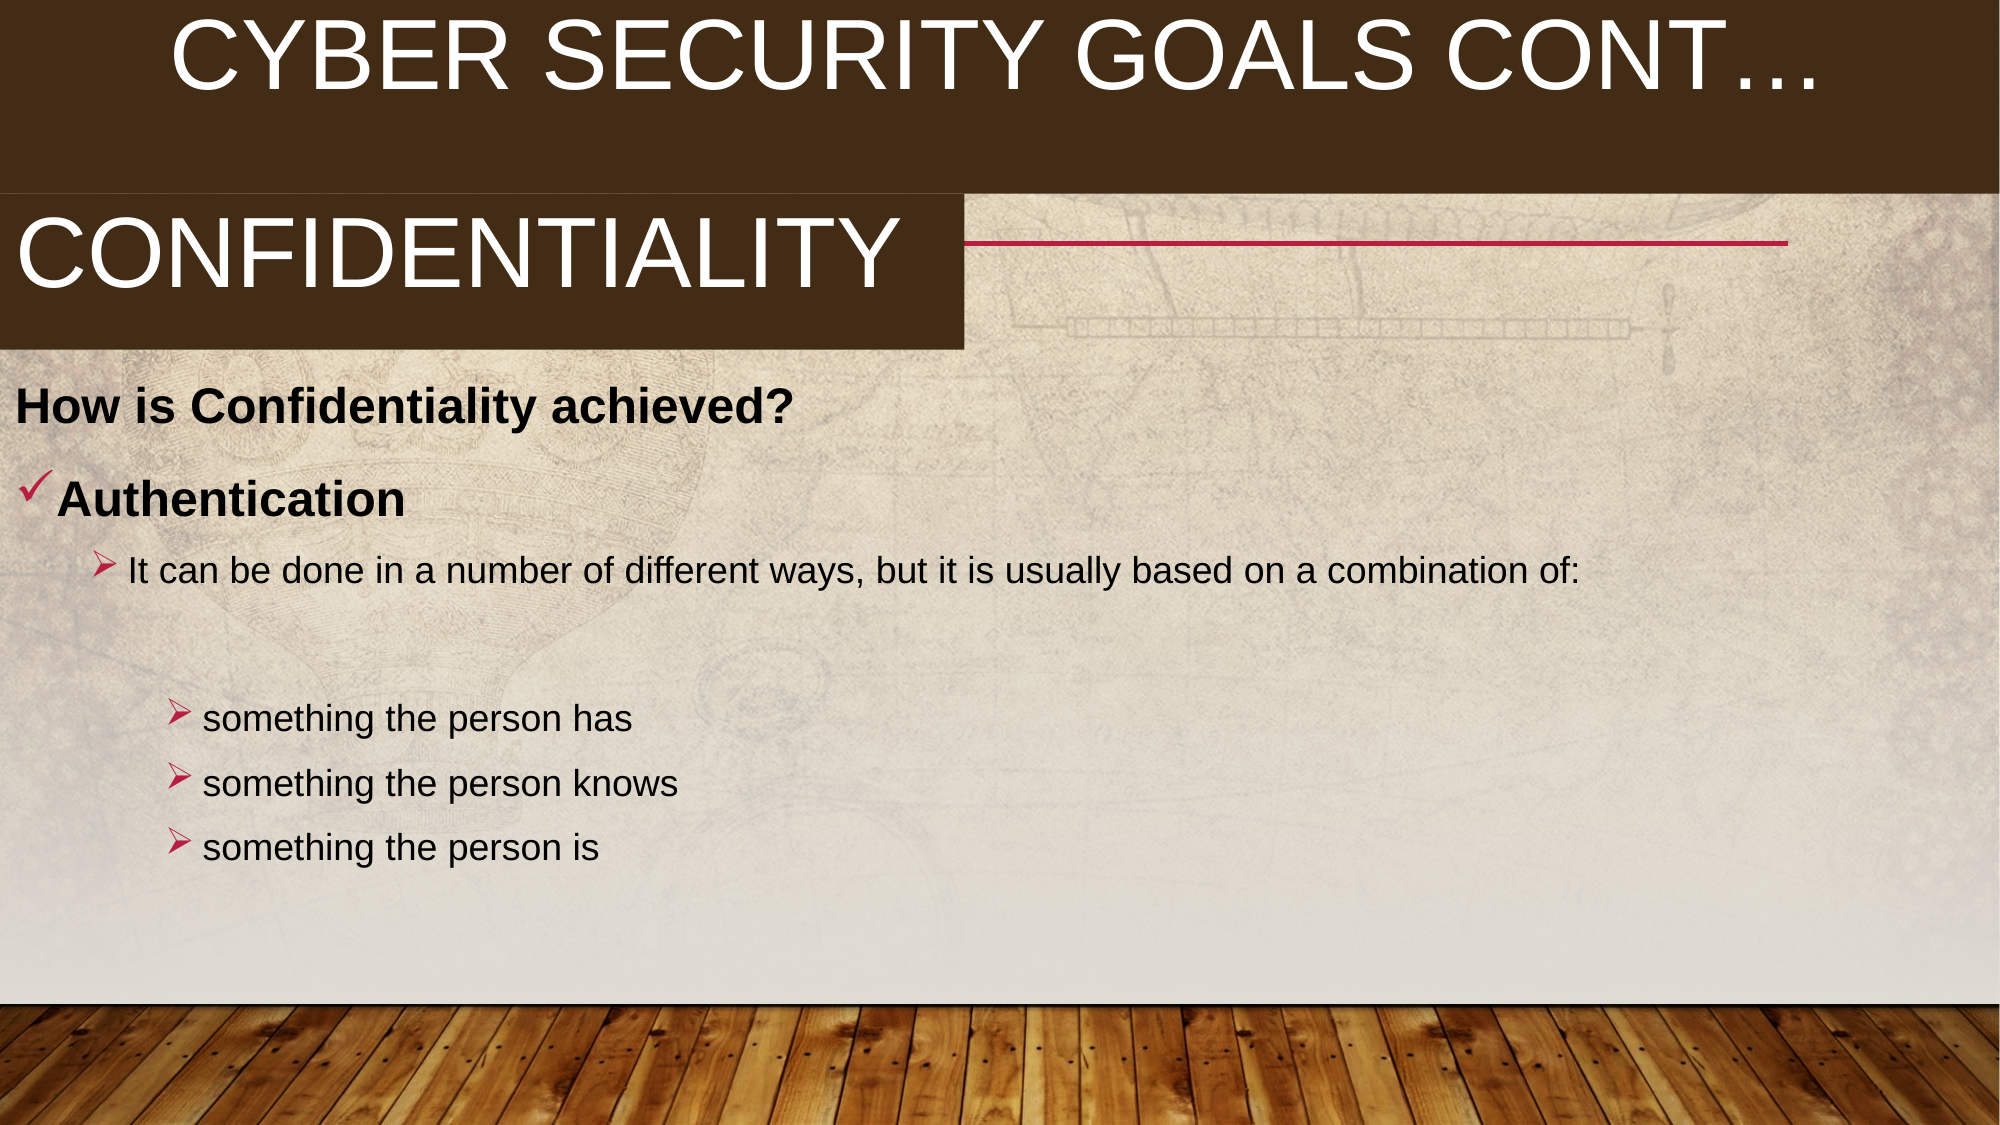

22
# CYBER SECURITY GOALS CONT…
CONFIDENTIALITY
How is Confidentiality achieved?
Authentication
It can be done in a number of different ways, but it is usually based on a combination of:

something the person has
something the person knows
something the person is